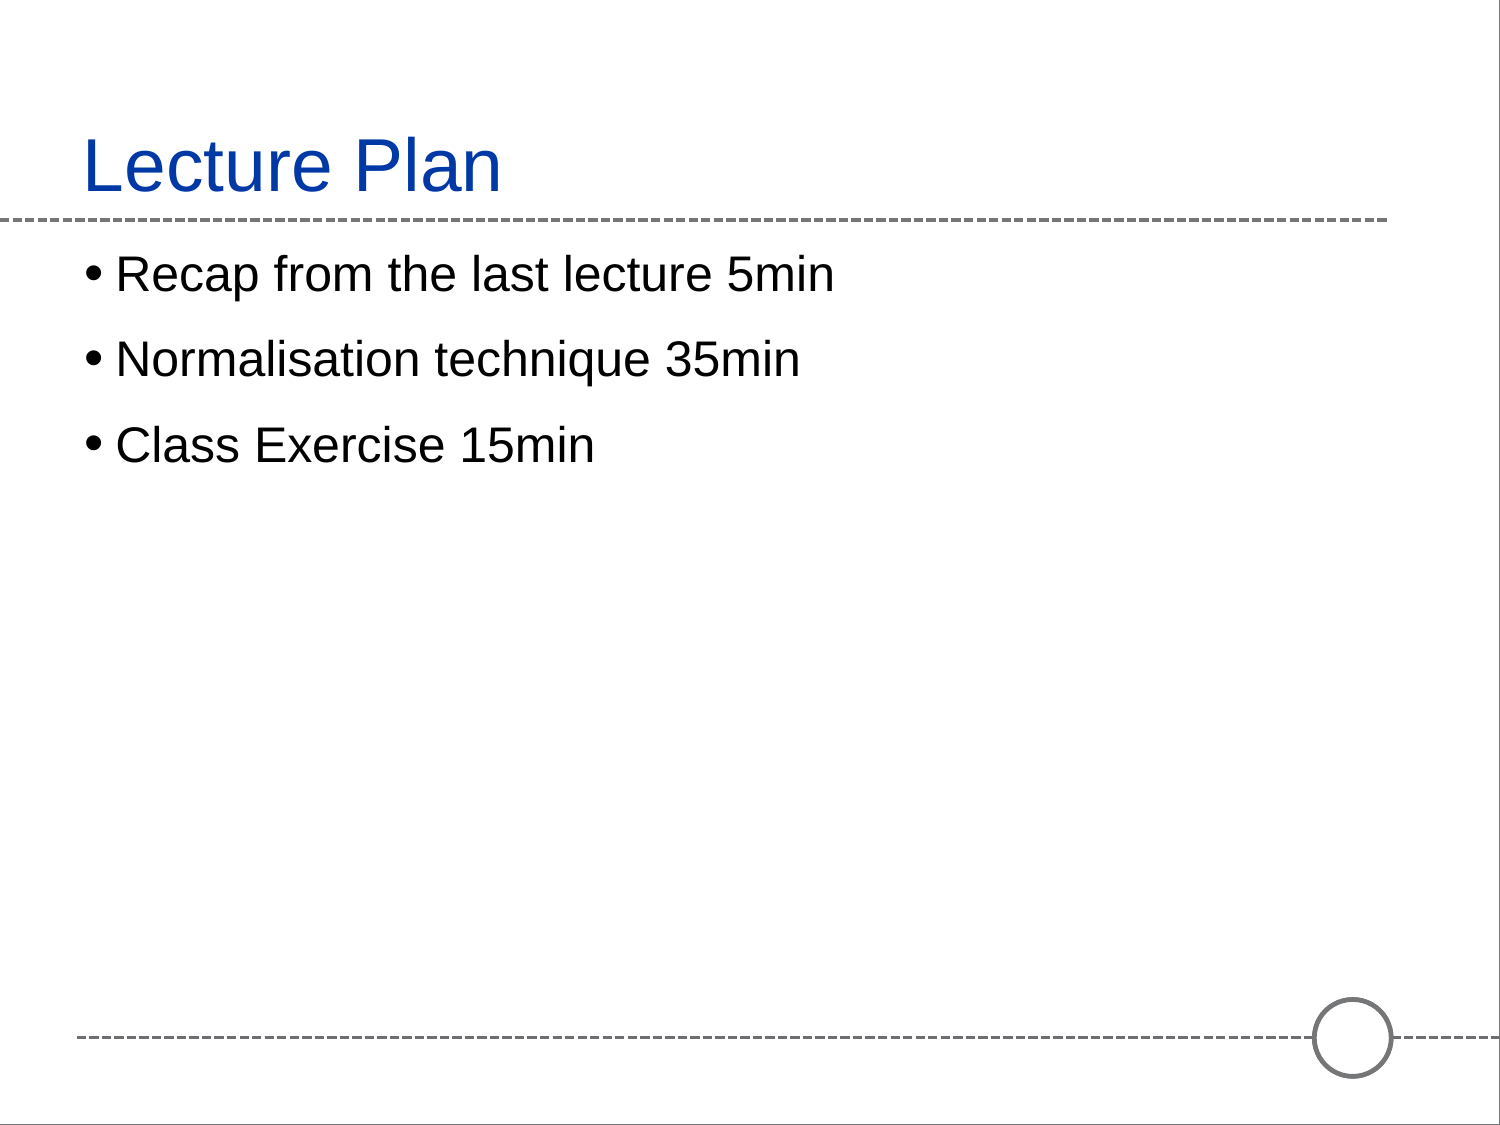

# Lecture Plan
Recap from the last lecture 5min
Normalisation technique 35min
Class Exercise 15min